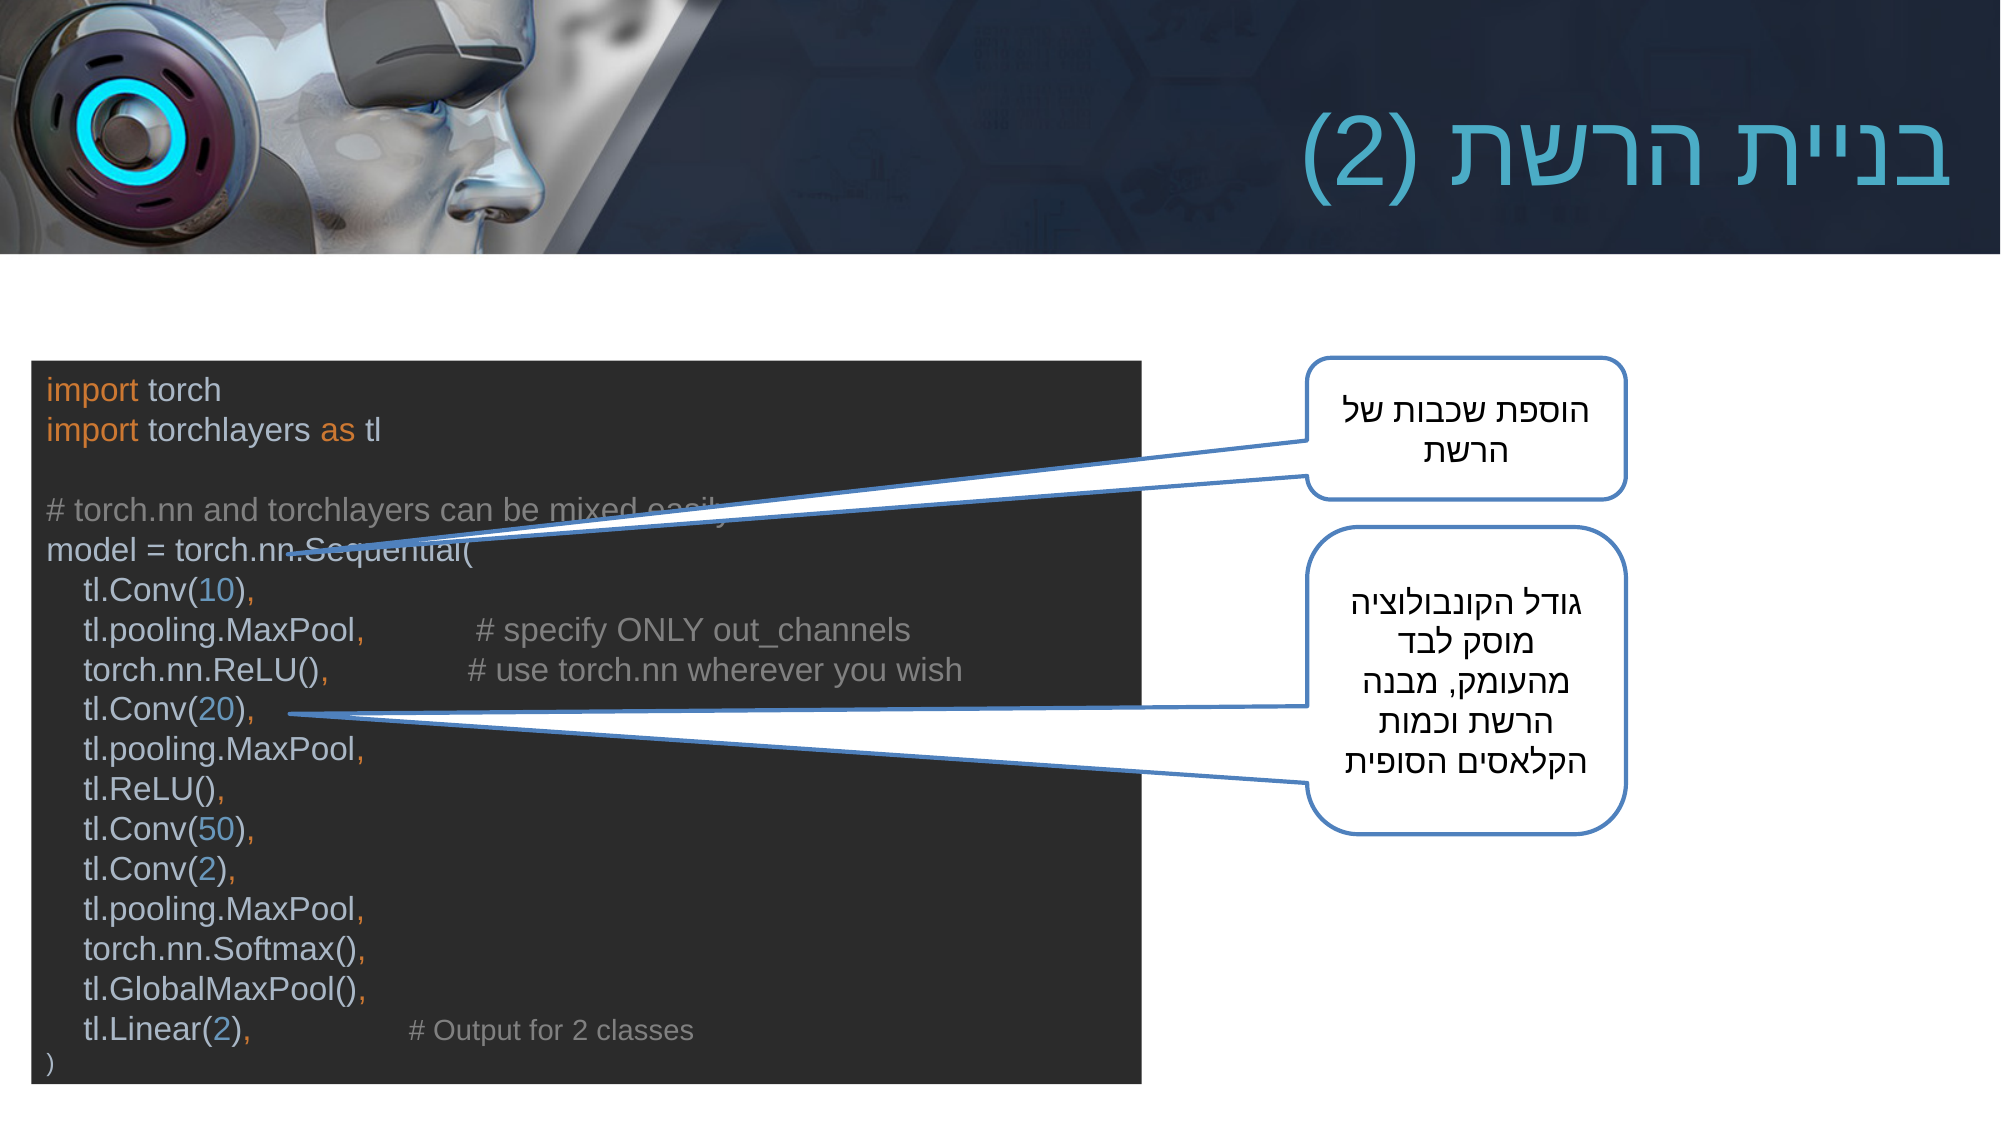

# בניית הרשת (2)
import torch
import torchlayers as tl
# torch.nn and torchlayers can be mixed easily
model = torch.nn.Sequential(
    tl.Conv(10),
    tl.pooling.MaxPool,            # specify ONLY out_channels
    torch.nn.ReLU(),               # use torch.nn wherever you wish
    tl.Conv(20),
    tl.pooling.MaxPool,
    tl.ReLU(),
    tl.Conv(50),
    tl.Conv(2),
    tl.pooling.MaxPool,
    torch.nn.Softmax(),
    tl.GlobalMaxPool(),
    tl.Linear(2),                 # Output for 2 classes
)
הוספת שכבות של הרשת
גודל הקונבולוציה מוסק לבד מהעומק, מבנה הרשת וכמות הקלאסים הסופית